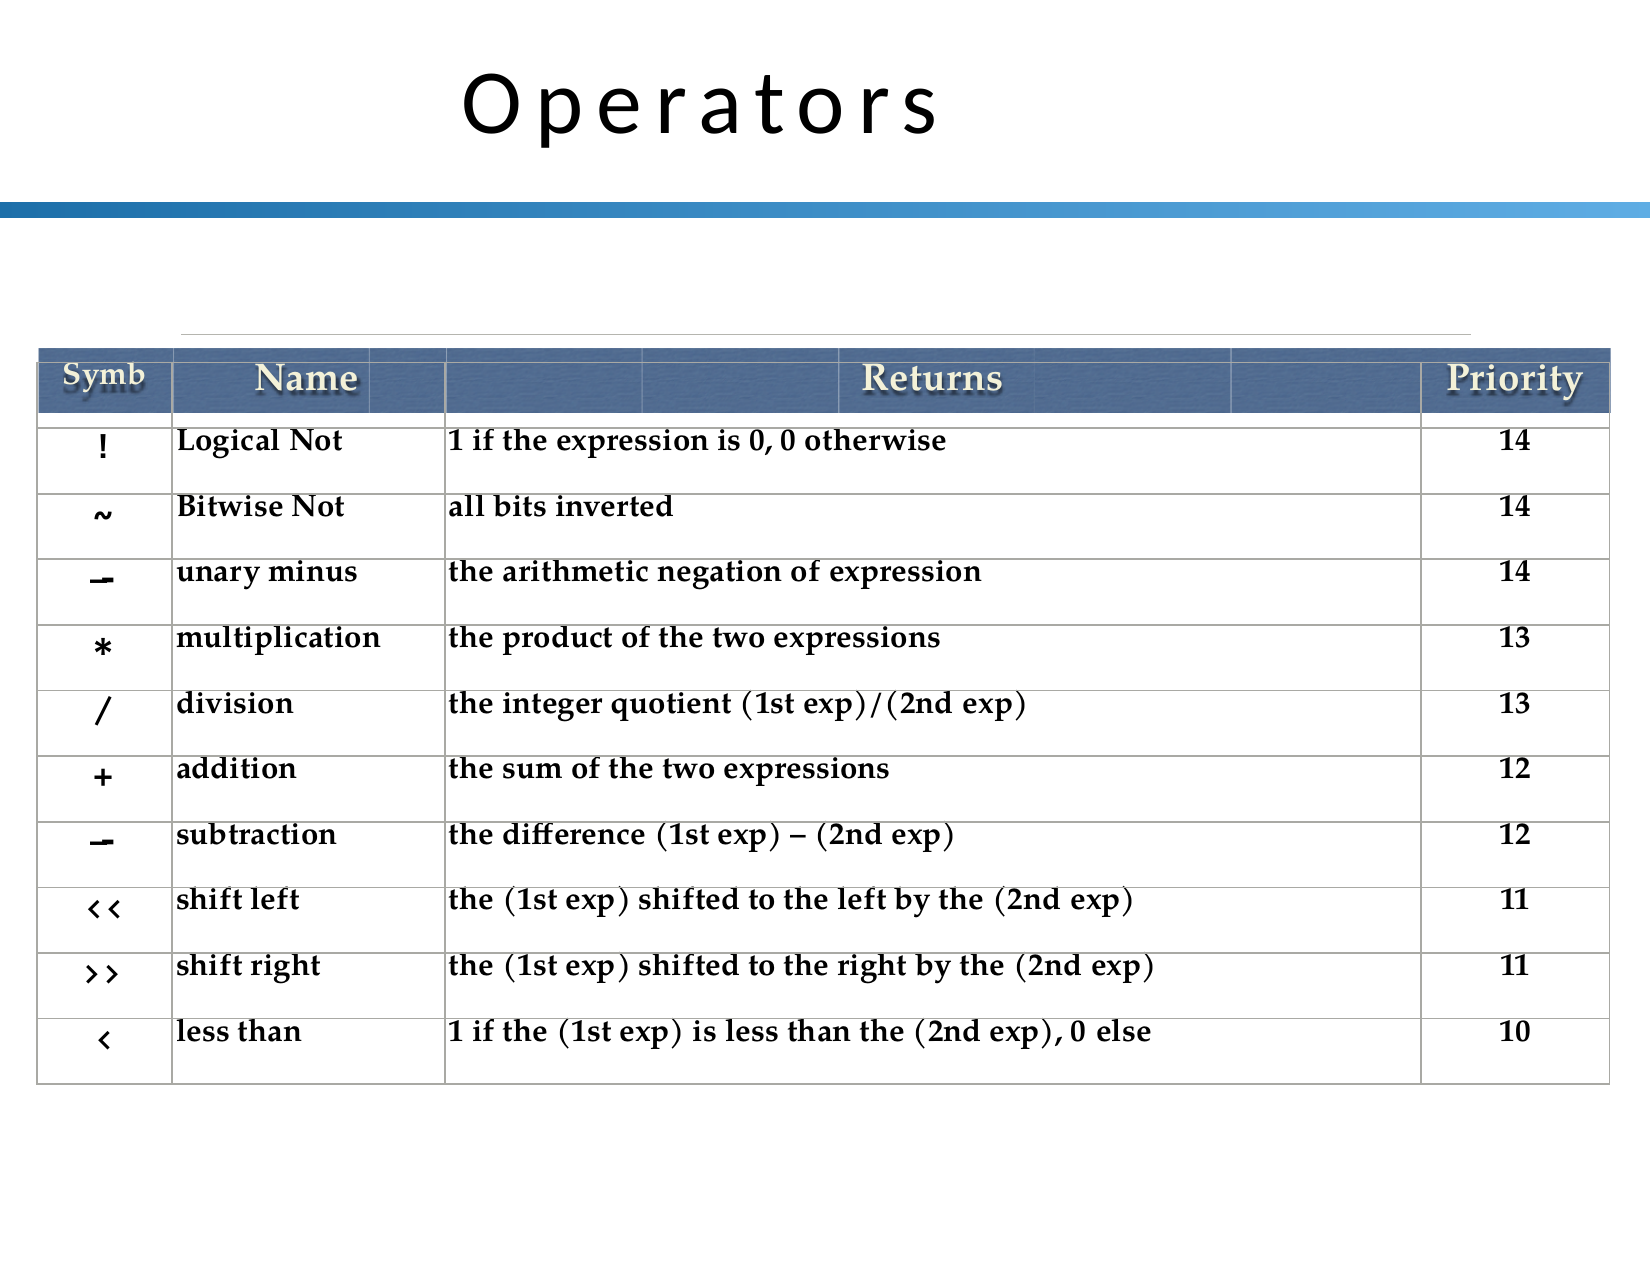

# Operators

| Symb | Name | Returns | Priority |
| --- | --- | --- | --- |
| ! | Logical Not | 1 if the expression is 0, 0 otherwise | 14 |
| ~ | Bitwise Not | all bits inverted | 14 |
| -­‐ | unary minus | the arithmetic negation of expression | 14 |
| \* | multiplication | the product of the two expressions | 13 |
| / | division | the integer quotient (1st exp)/(2nd exp) | 13 |
| + | addition | the sum of the two expressions | 12 |
| -­‐ | subtraction | the difference (1st exp) – (2nd exp) | 12 |
| << | shift left | the (1st exp) shifted to the left by the (2nd exp) | 11 |
| >> | shift right | the (1st exp) shifted to the right by the (2nd exp) | 11 |
| < | less than | 1 if the (1st exp) is less than the (2nd exp), 0 else | 10 |